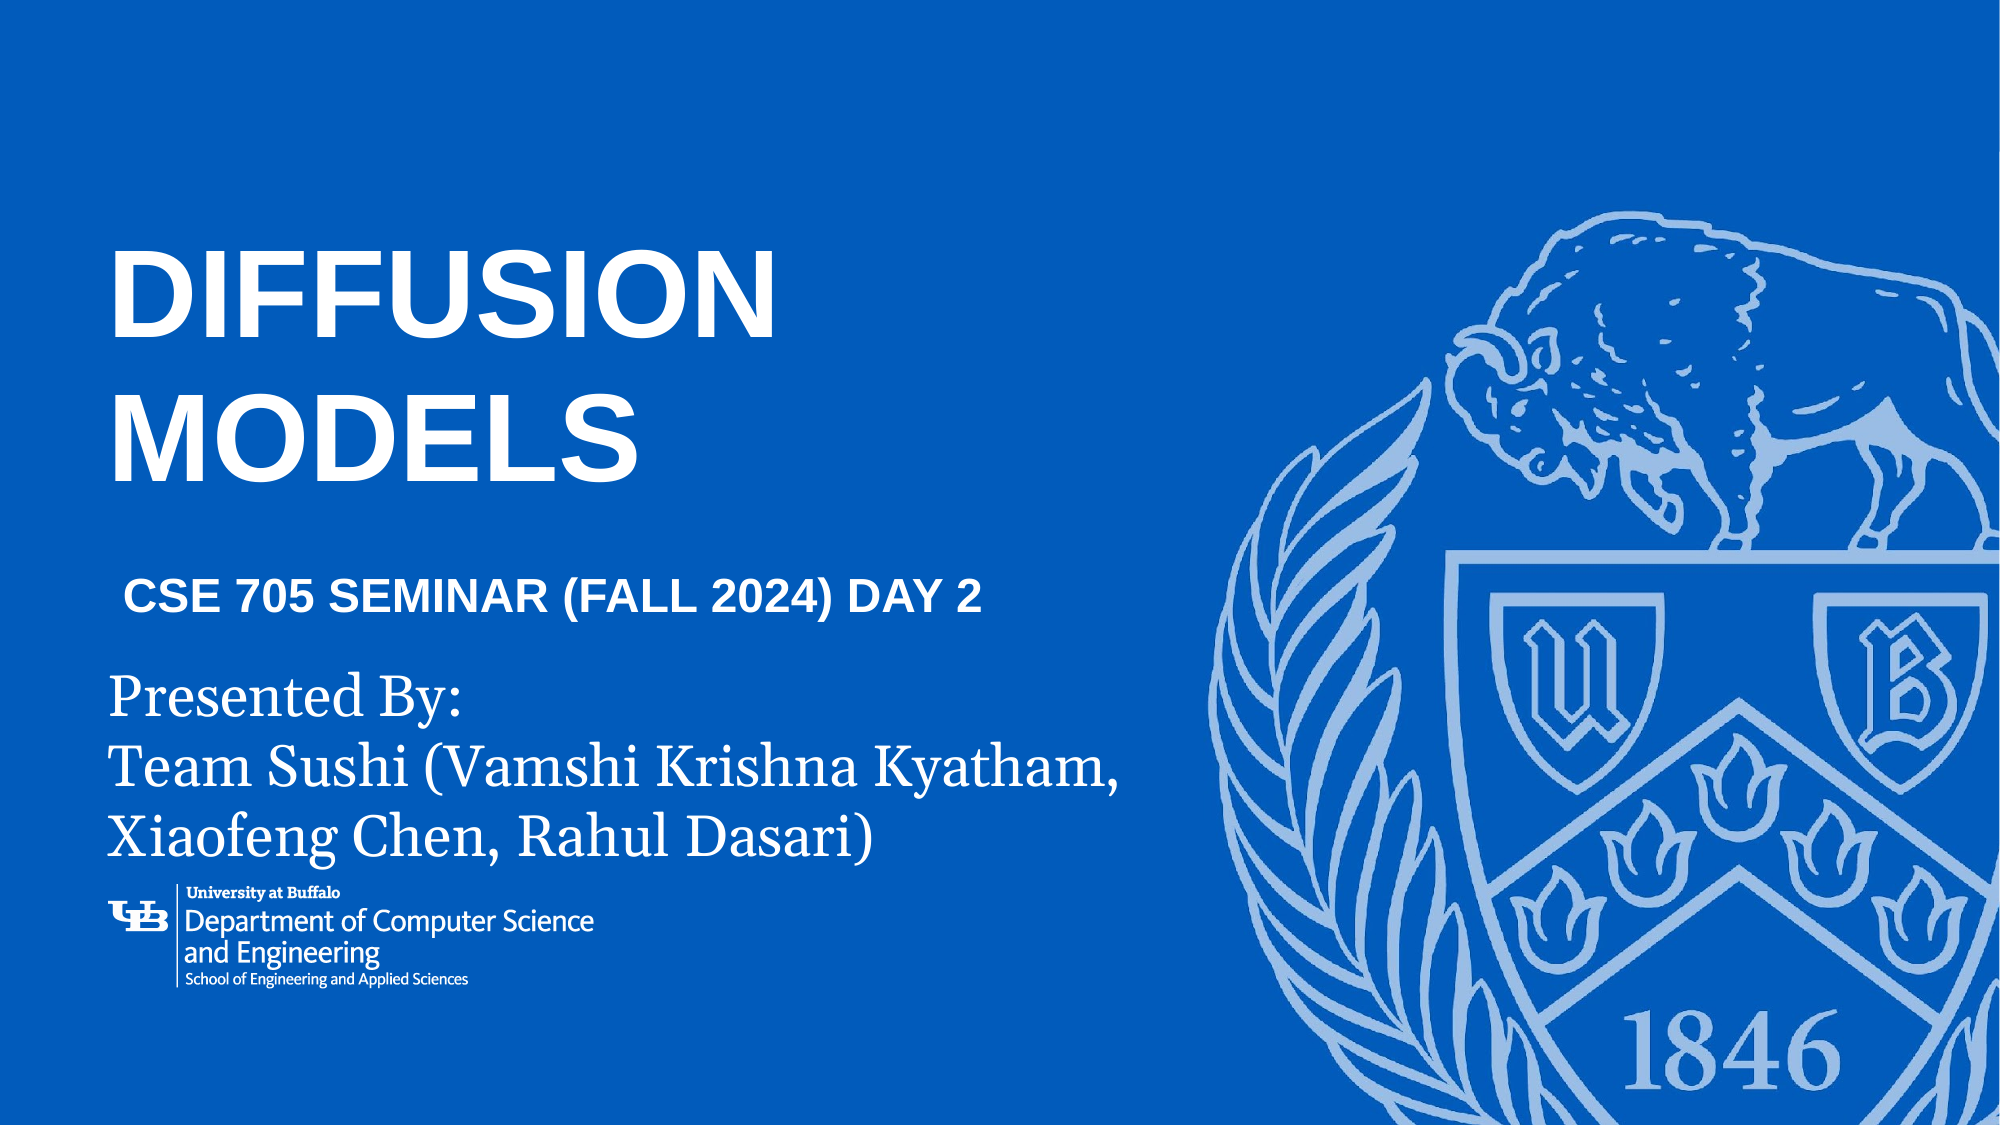

# DIFFUSION MODELS
CSE 705 SEMINAR (FALL 2024) DAY 2
Presented By:
Team Sushi (Vamshi Krishna Kyatham, Xiaofeng Chen, Rahul Dasari)